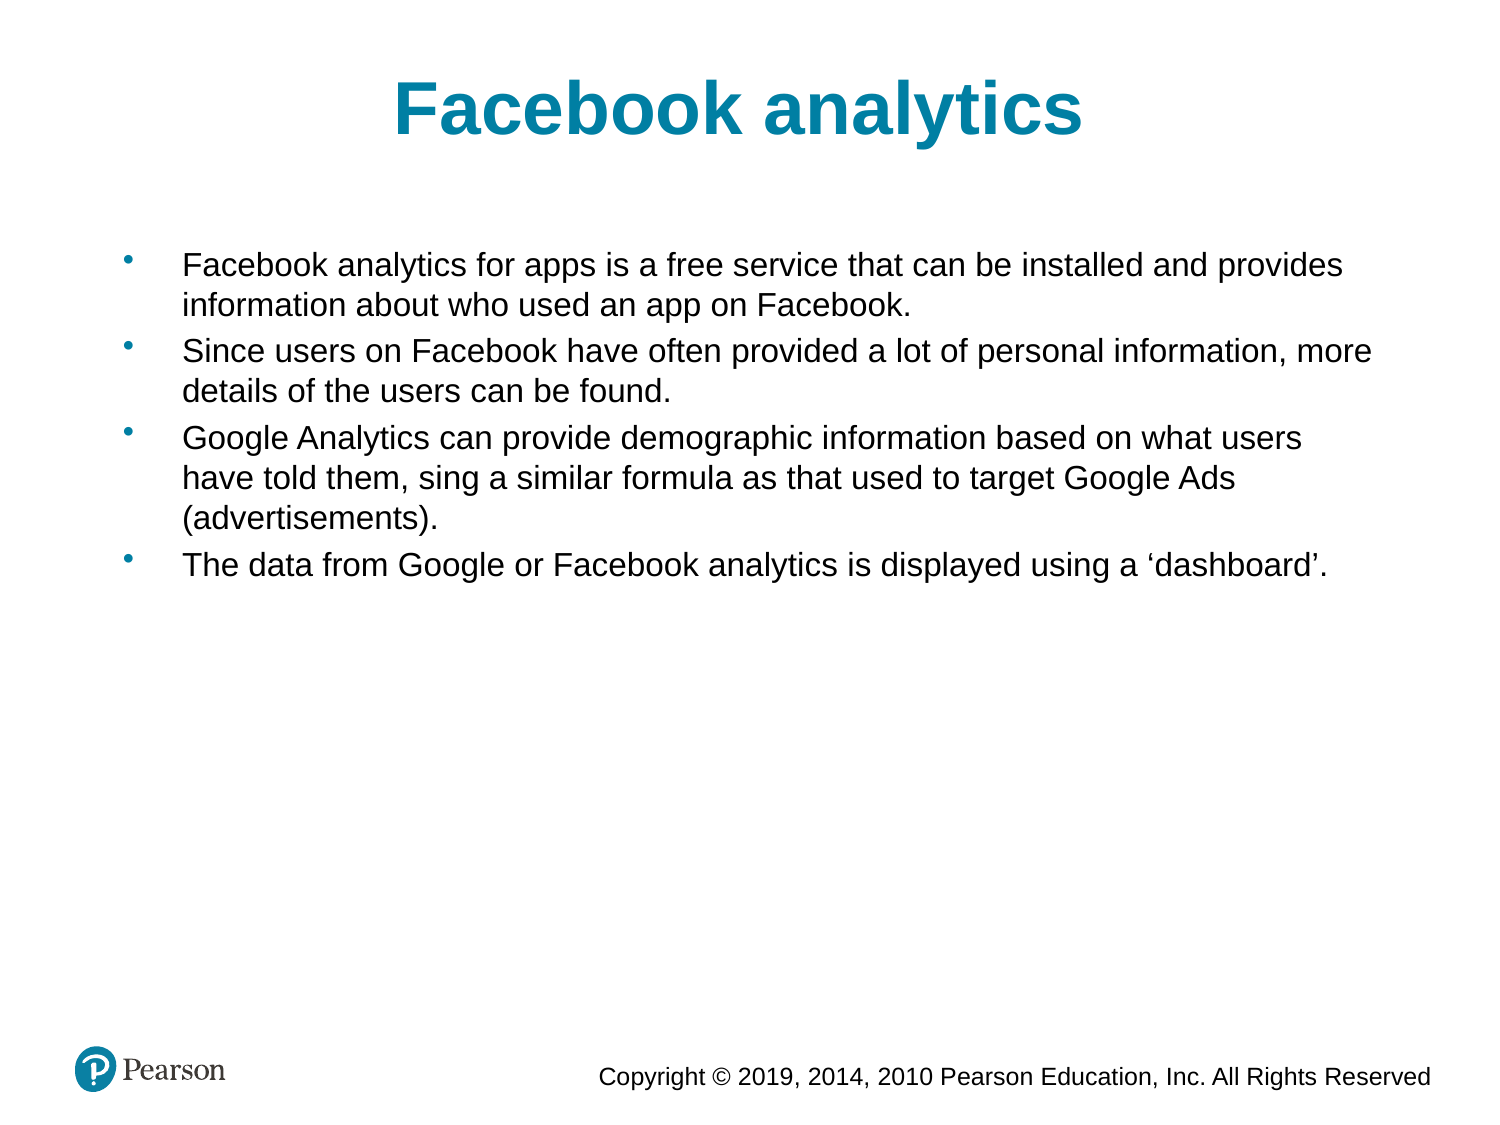

Facebook analytics
Facebook analytics for apps is a free service that can be installed and provides information about who used an app on Facebook.
Since users on Facebook have often provided a lot of personal information, more details of the users can be found.
Google Analytics can provide demographic information based on what users have told them, sing a similar formula as that used to target Google Ads (advertisements).
The data from Google or Facebook analytics is displayed using a ‘dashboard’.